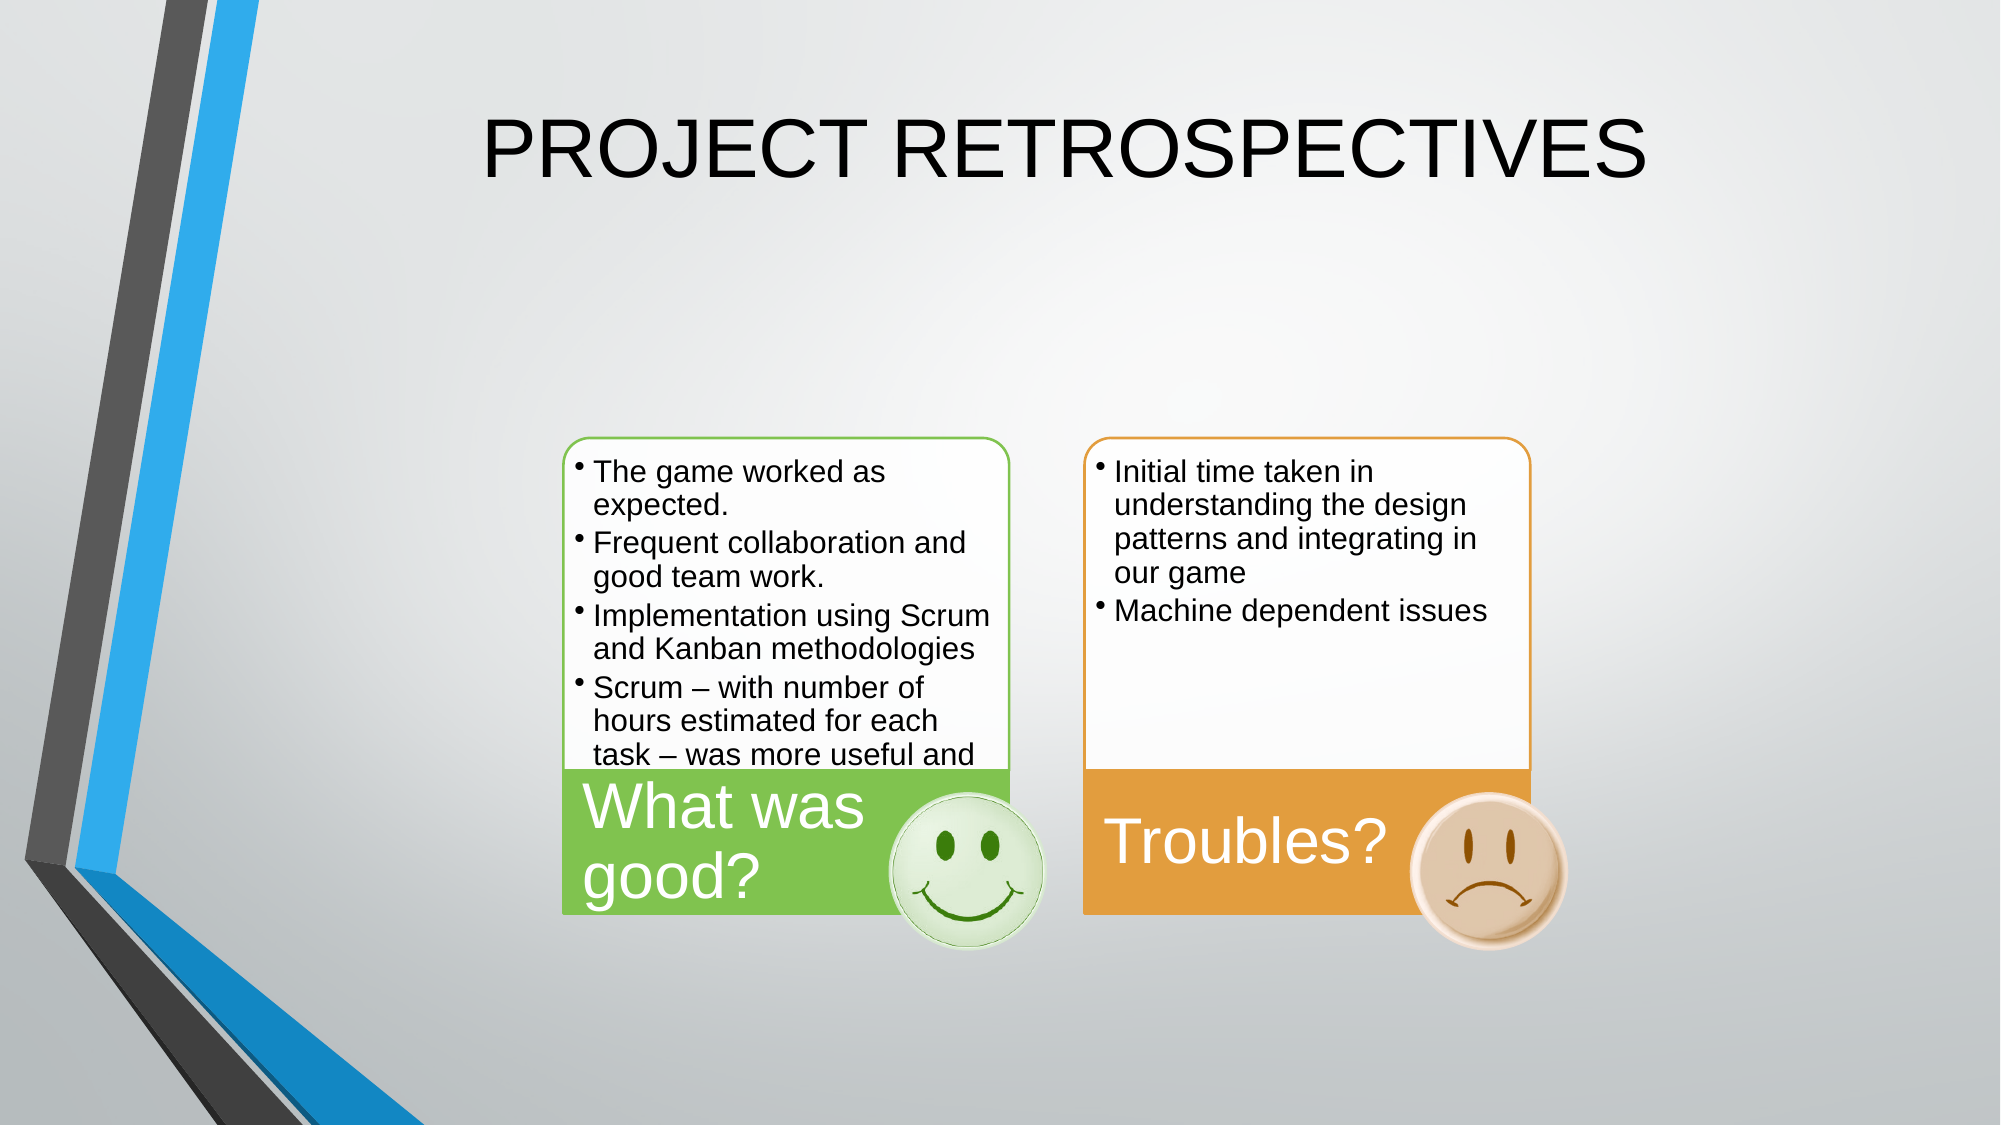

# PROJECT RETROSPECTIVES
The game worked as expected.
Frequent collaboration and good team work.
Implementation using Scrum and Kanban methodologies
Scrum – with number of hours estimated for each task – was more useful and efficient
What was good?
Initial time taken in understanding the design patterns and integrating in our game
Machine dependent issues
Troubles?